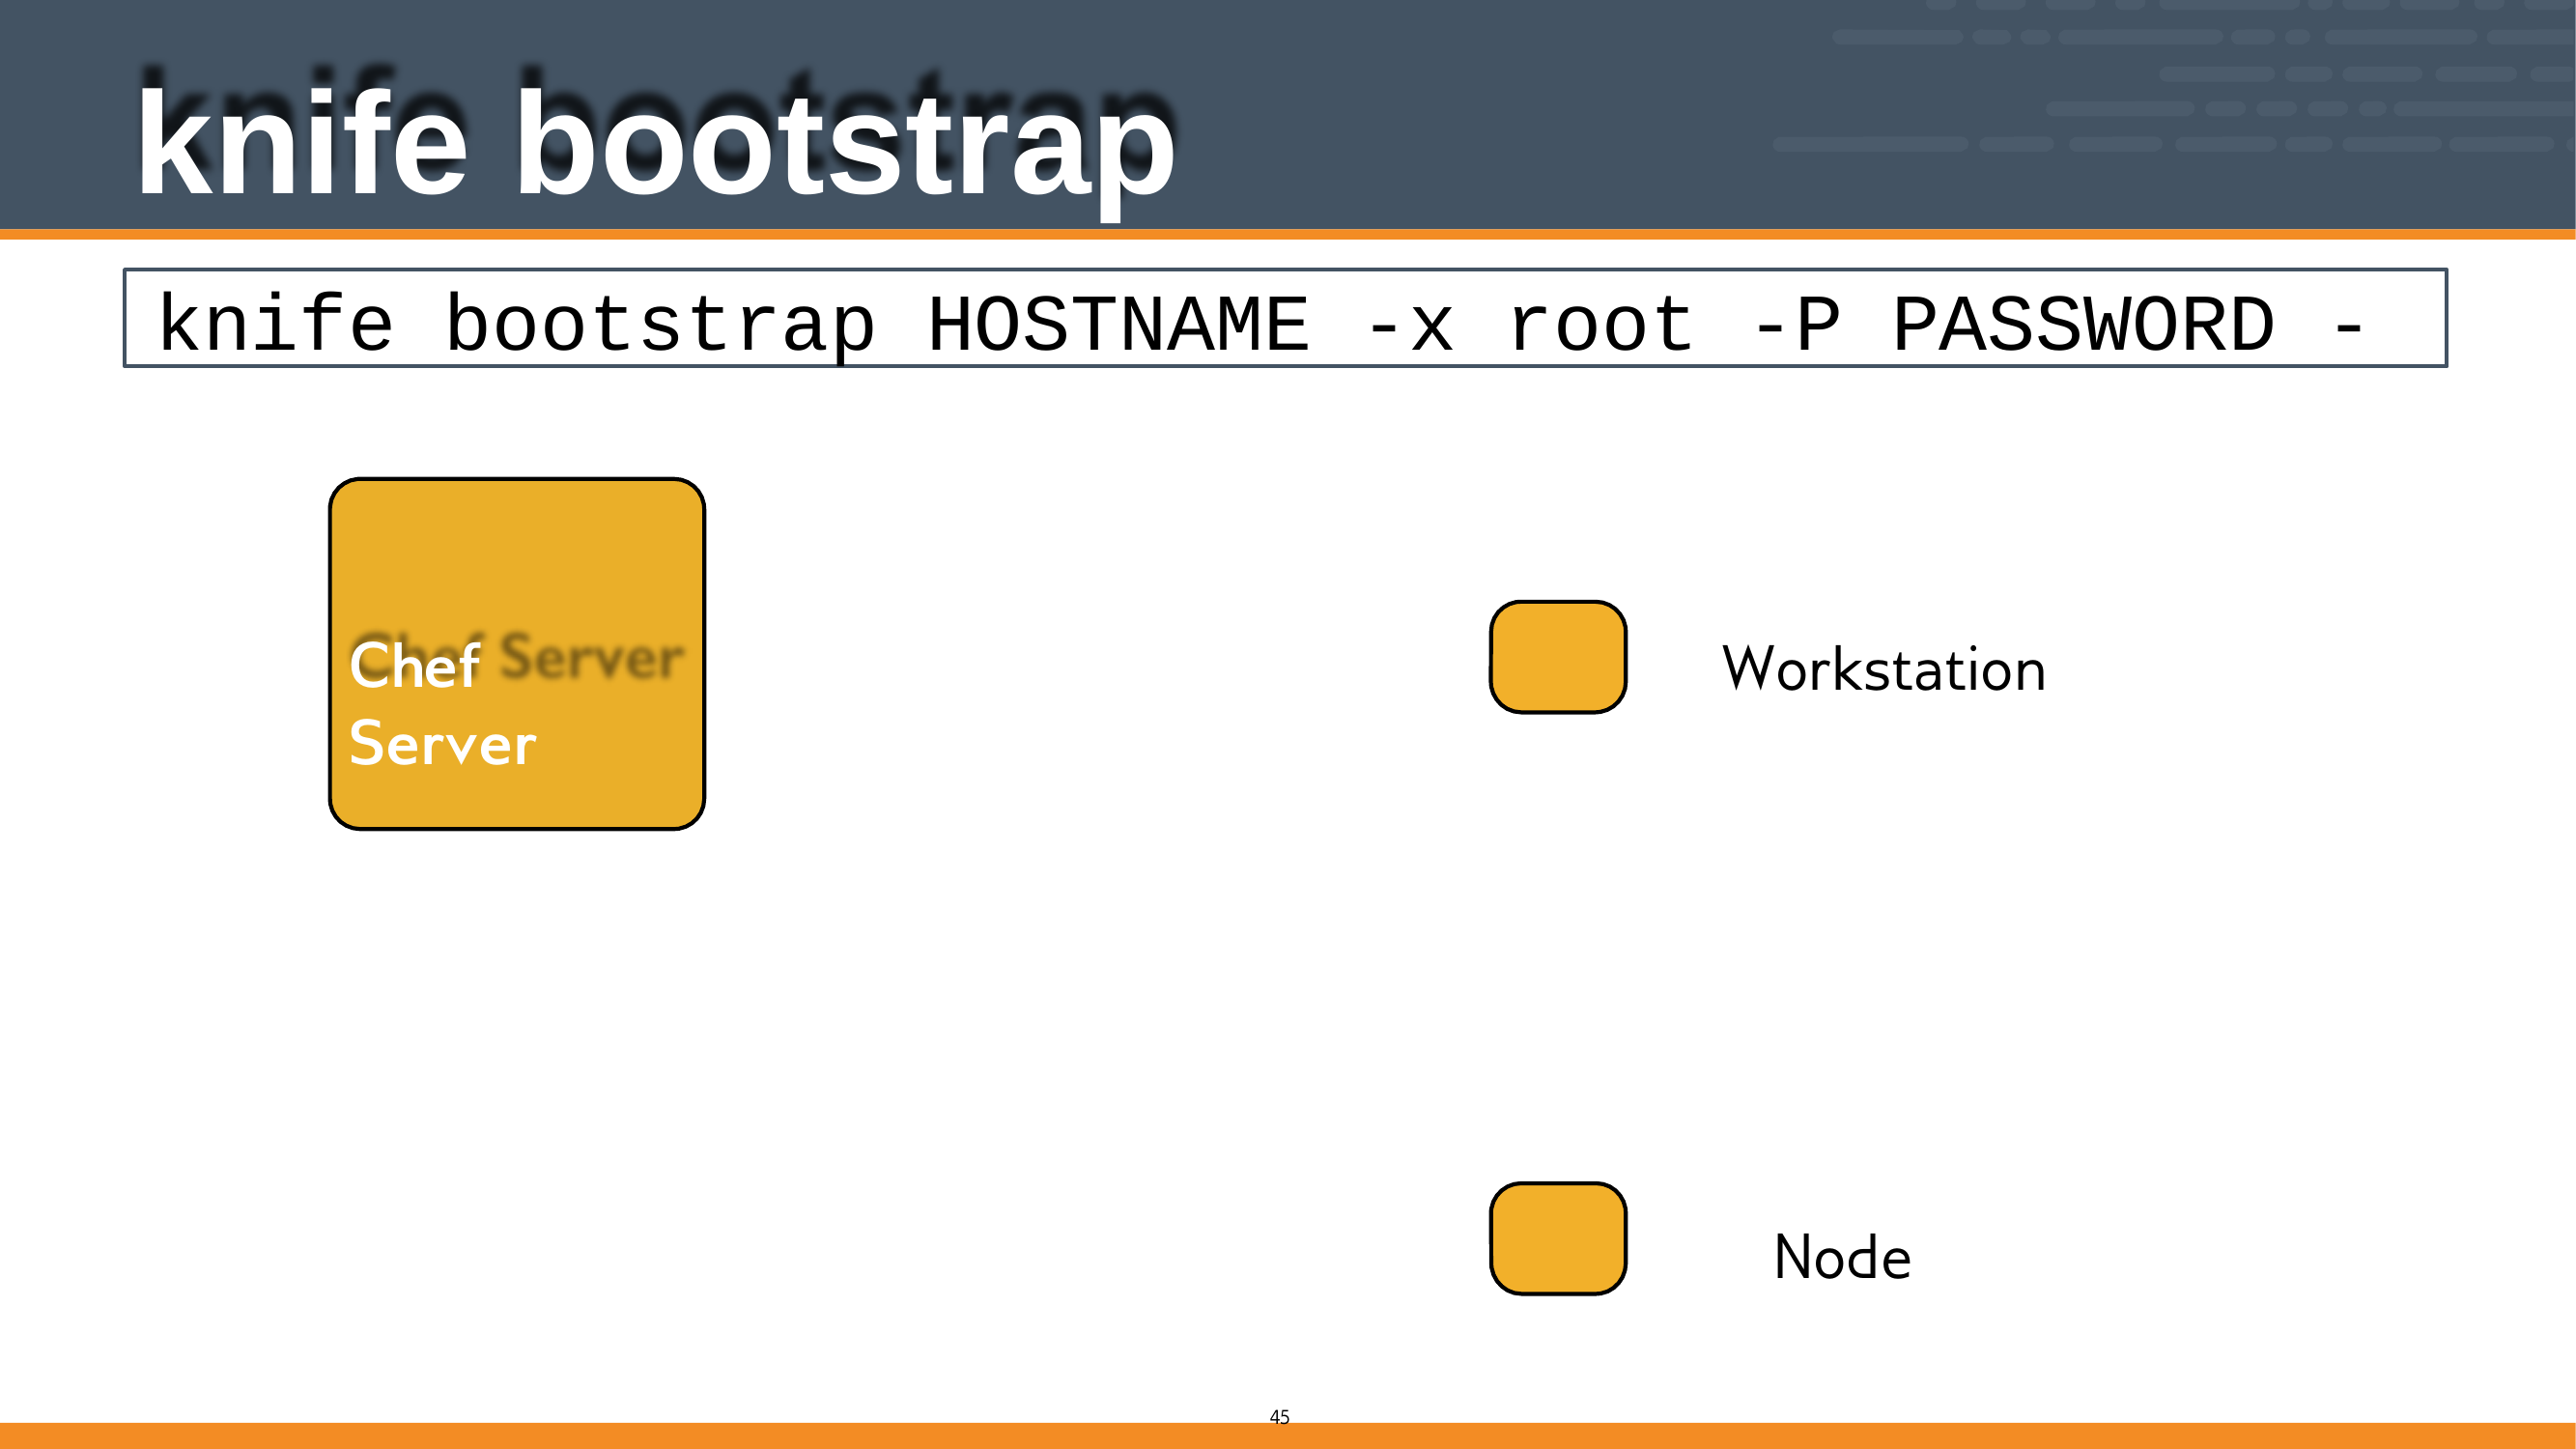

# knife bootstrap

knife bootstrap HOSTNAME -x root -P PASSWORD -

Chef Server

Workstation

Node
45